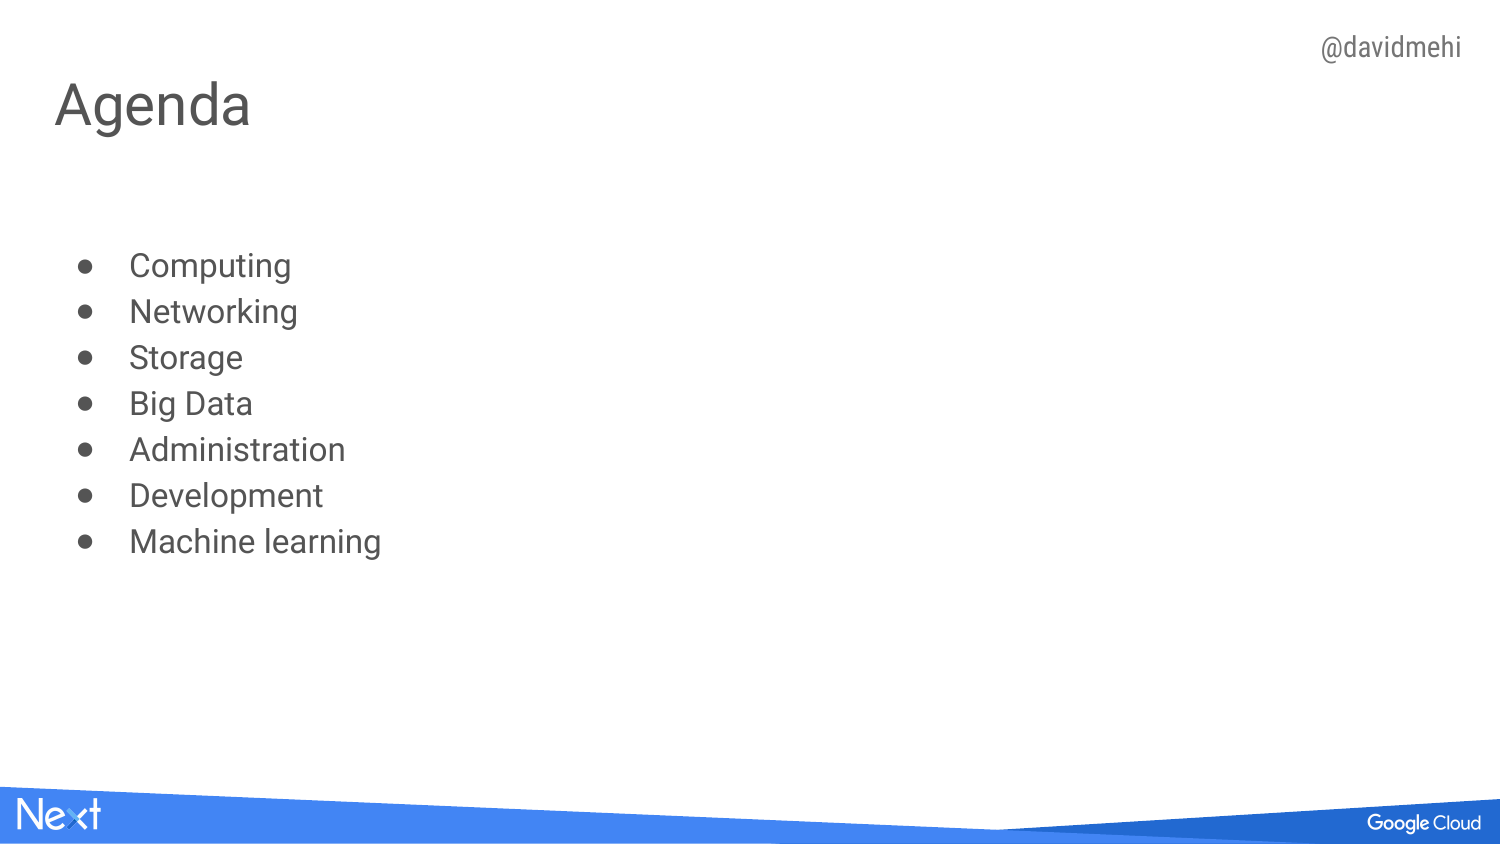

# Agenda

Computing
Networking
Storage
Big Data
Administration
Development
Machine learning